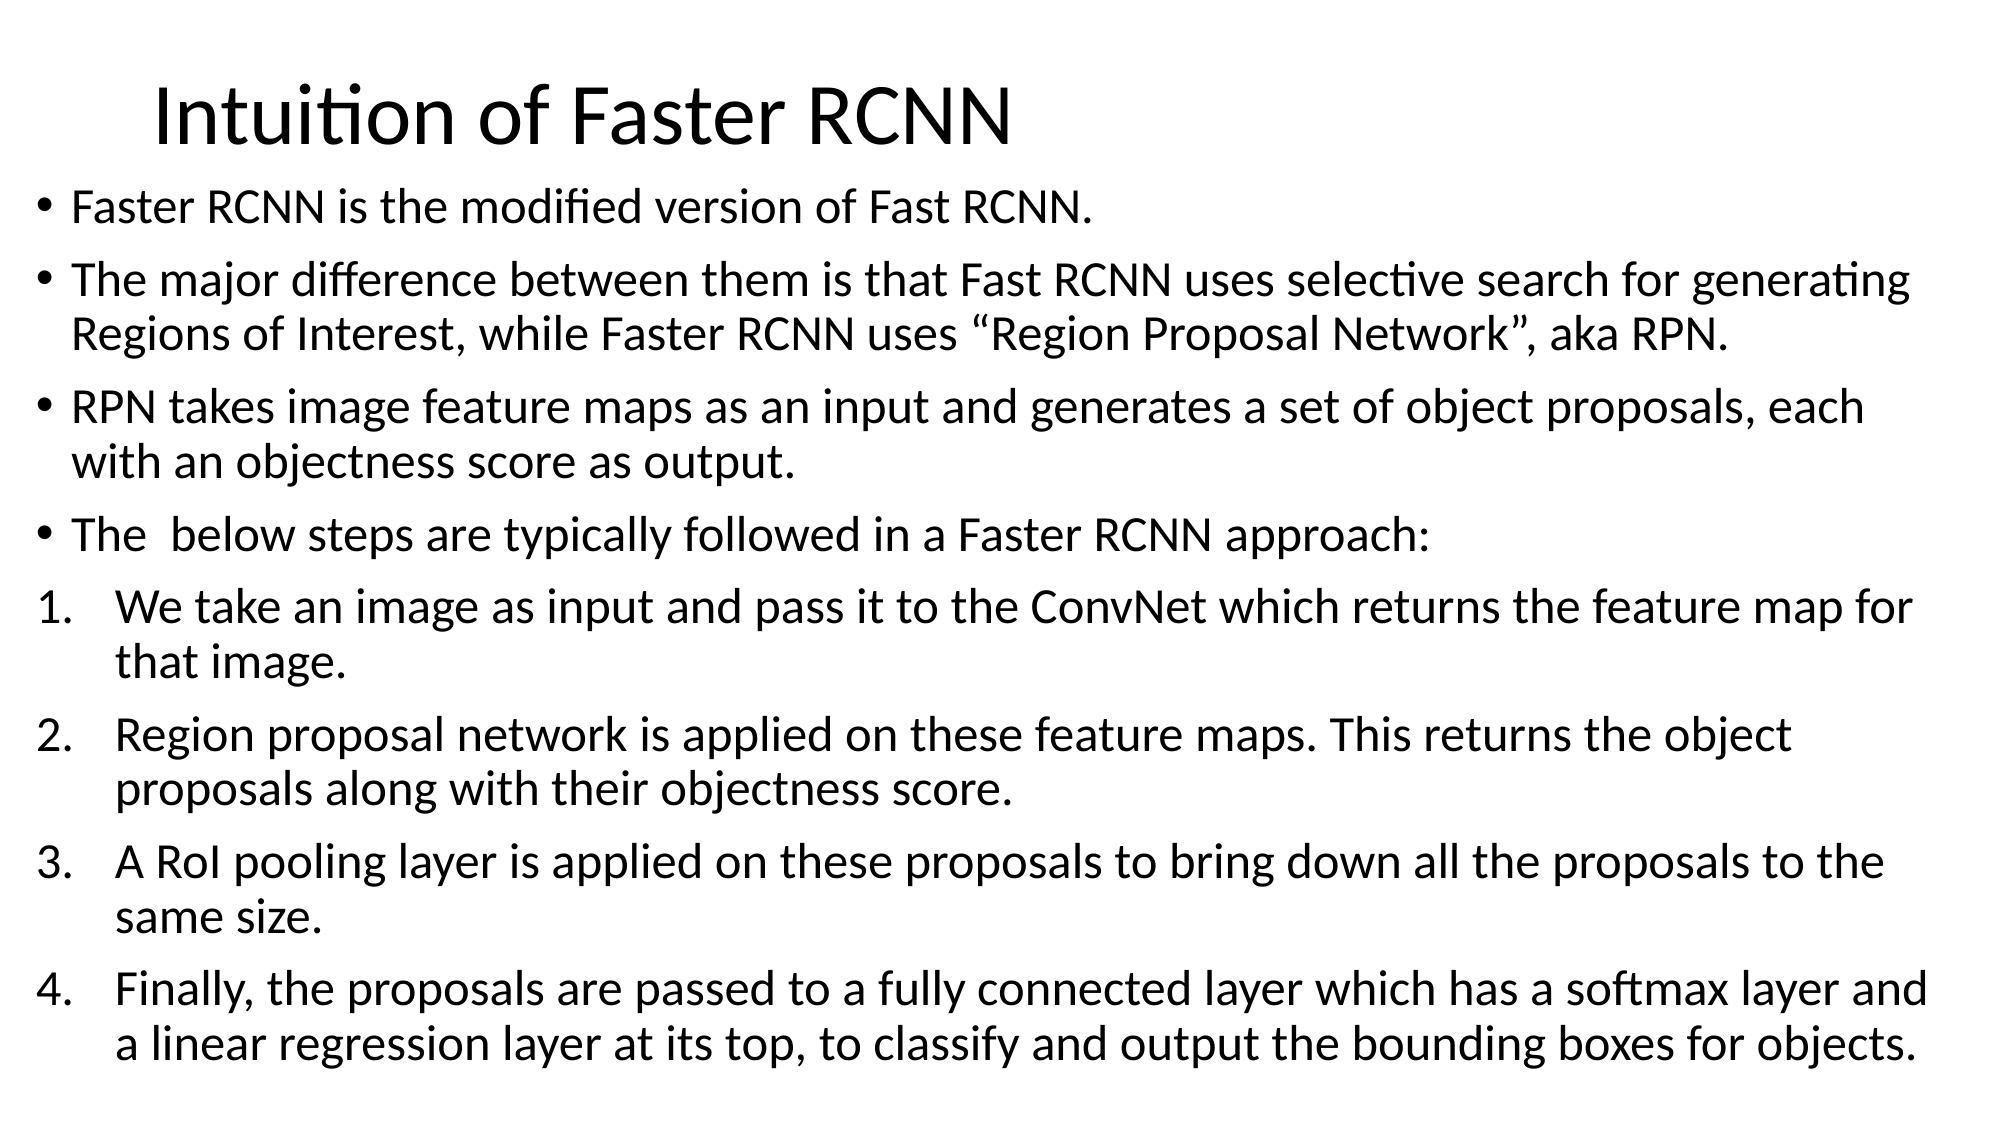

# Intuition of Faster RCNN
Faster RCNN is the modified version of Fast RCNN.
The major difference between them is that Fast RCNN uses selective search for generating Regions of Interest, while Faster RCNN uses “Region Proposal Network”, aka RPN.
RPN takes image feature maps as an input and generates a set of object proposals, each with an objectness score as output.
The  below steps are typically followed in a Faster RCNN approach:
We take an image as input and pass it to the ConvNet which returns the feature map for that image.
Region proposal network is applied on these feature maps. This returns the object proposals along with their objectness score.
A RoI pooling layer is applied on these proposals to bring down all the proposals to the same size.
Finally, the proposals are passed to a fully connected layer which has a softmax layer and a linear regression layer at its top, to classify and output the bounding boxes for objects.